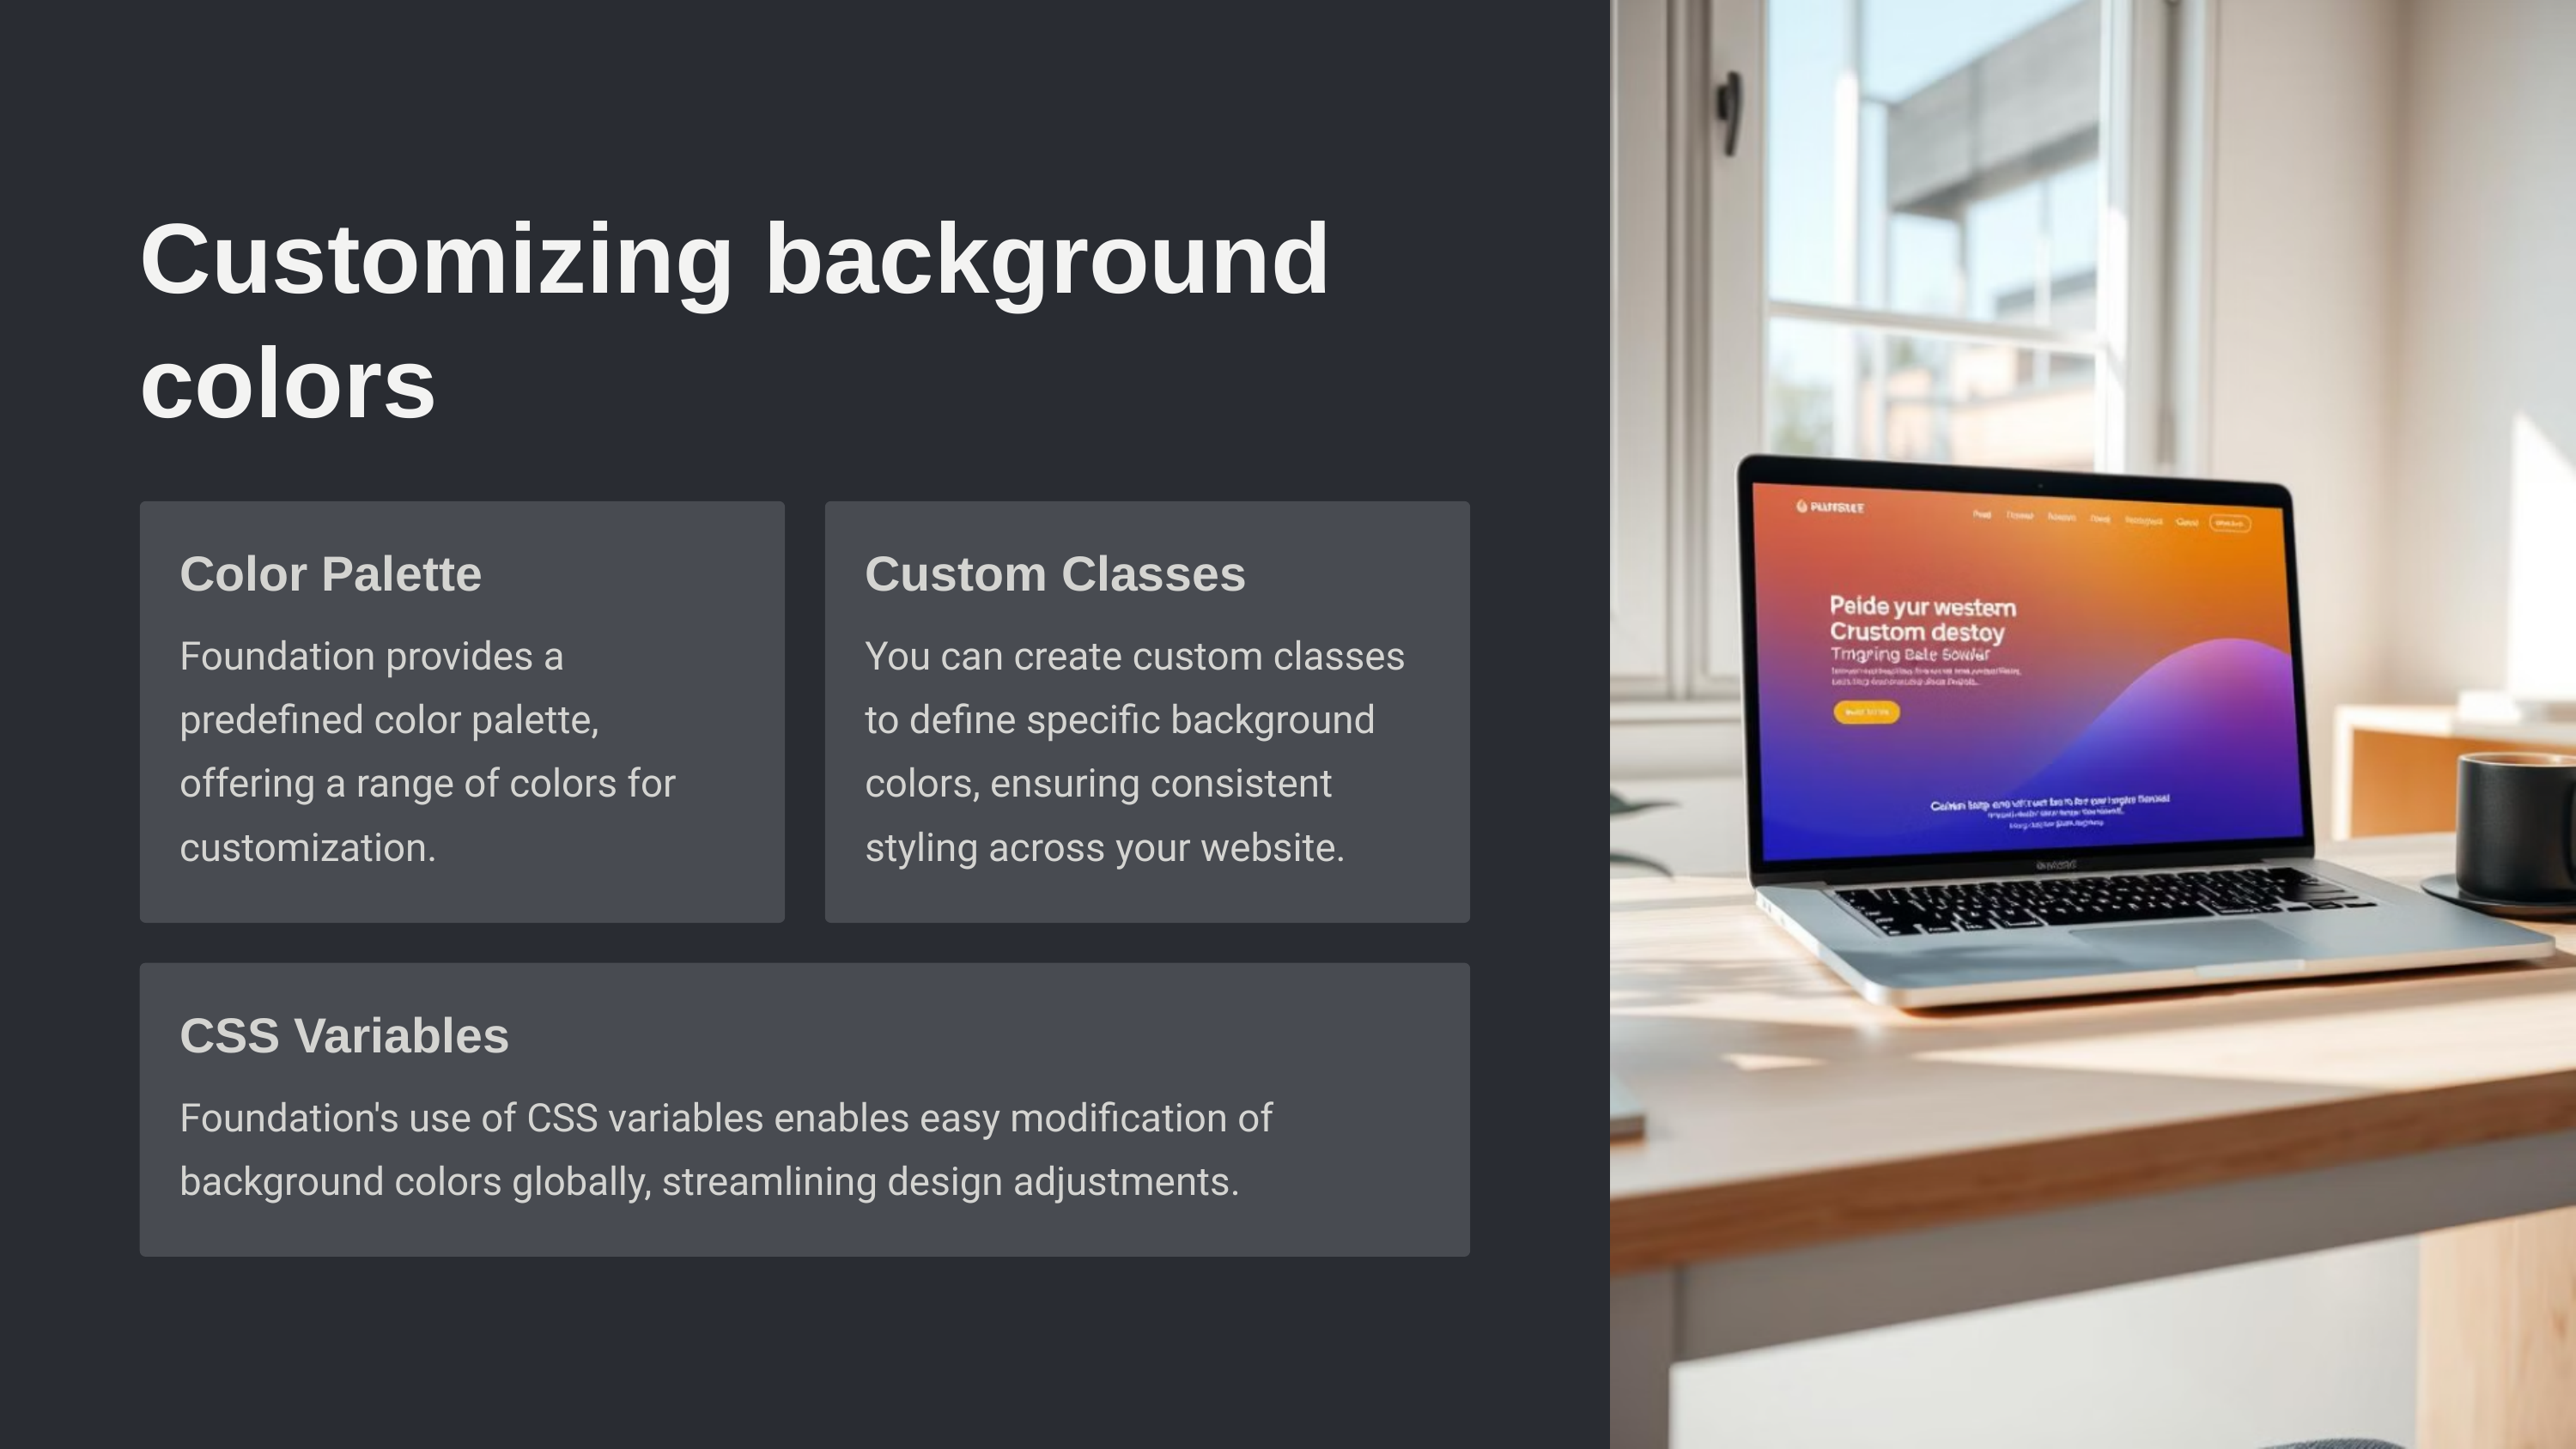

Customizing background colors

Color Palette
Custom Classes
Foundation provides a predefined color palette, offering a range of colors for customization.
You can create custom classes to define specific background colors, ensuring consistent styling across your website.

CSS Variables
Foundation's use of CSS variables enables easy modification of background colors globally, streamlining design adjustments.